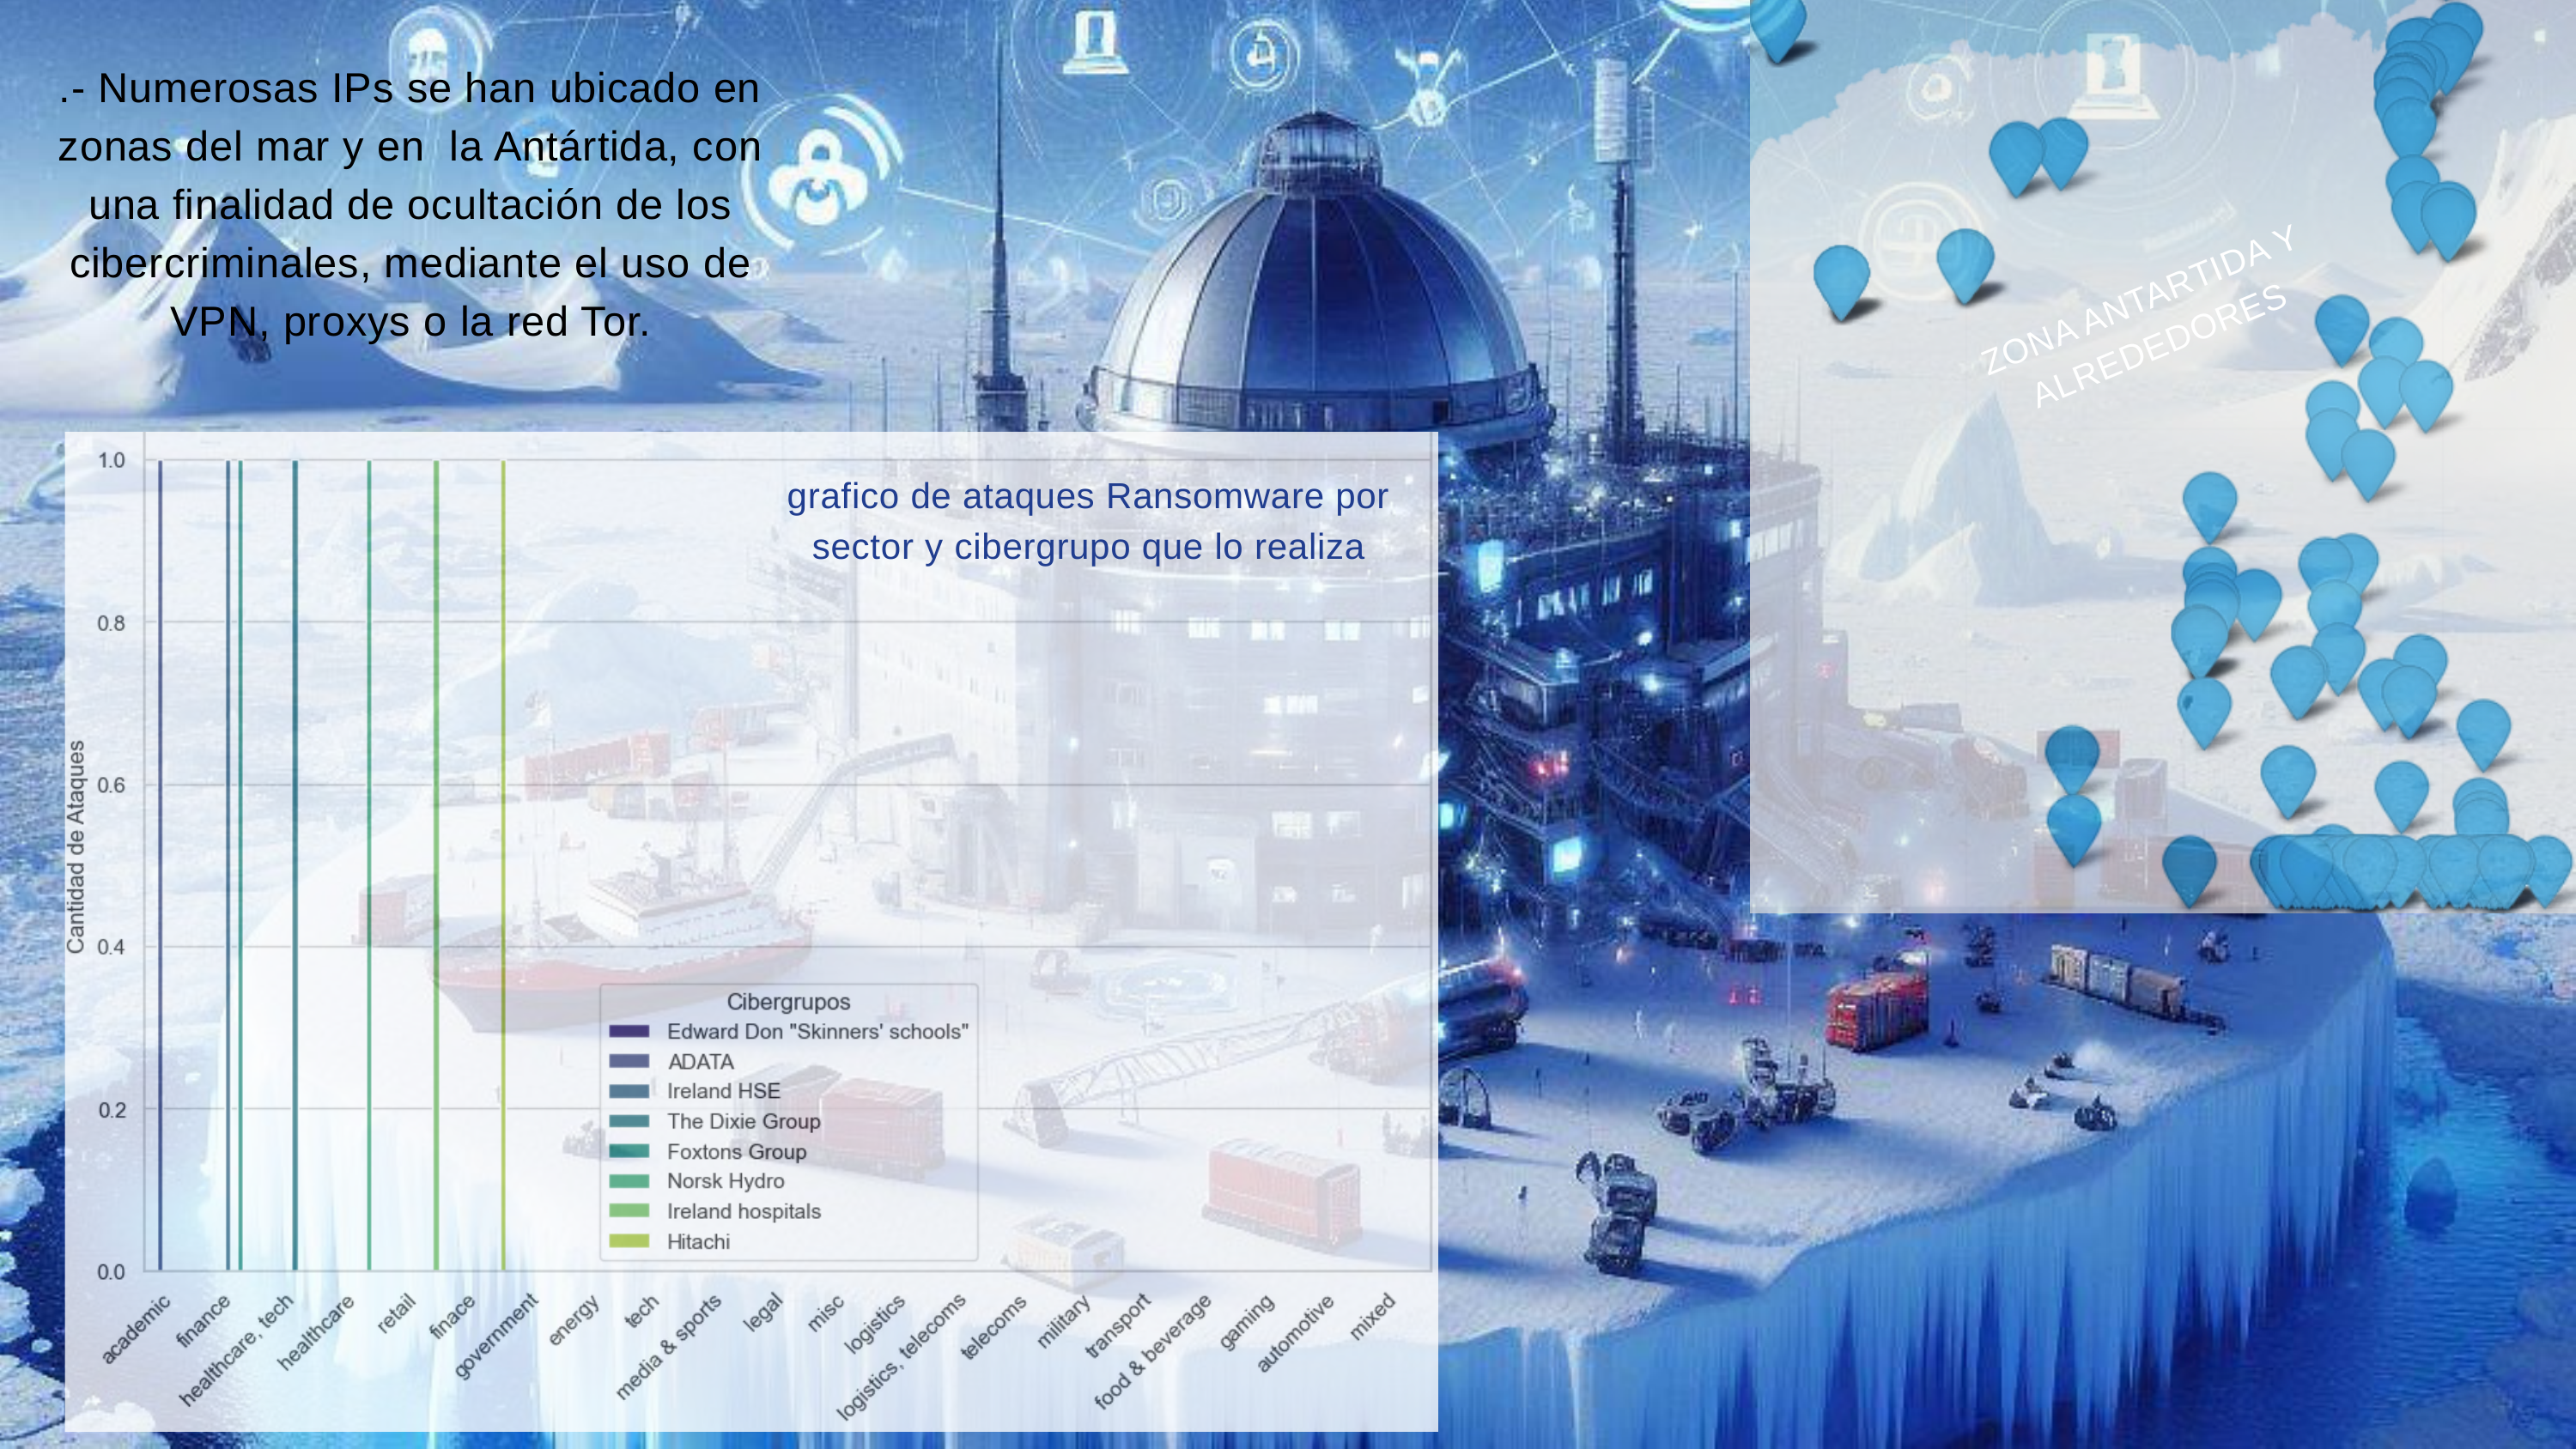

.- Numerosas IPs se han ubicado en zonas del mar y en  la Antártida, con una finalidad de ocultación de los cibercriminales, mediante el uso de VPN, proxys o la red Tor.
ZONA ANTARTIDA Y ALREDEDORES

grafico de ataques Ransomware por sector y cibergrupo que lo realiza